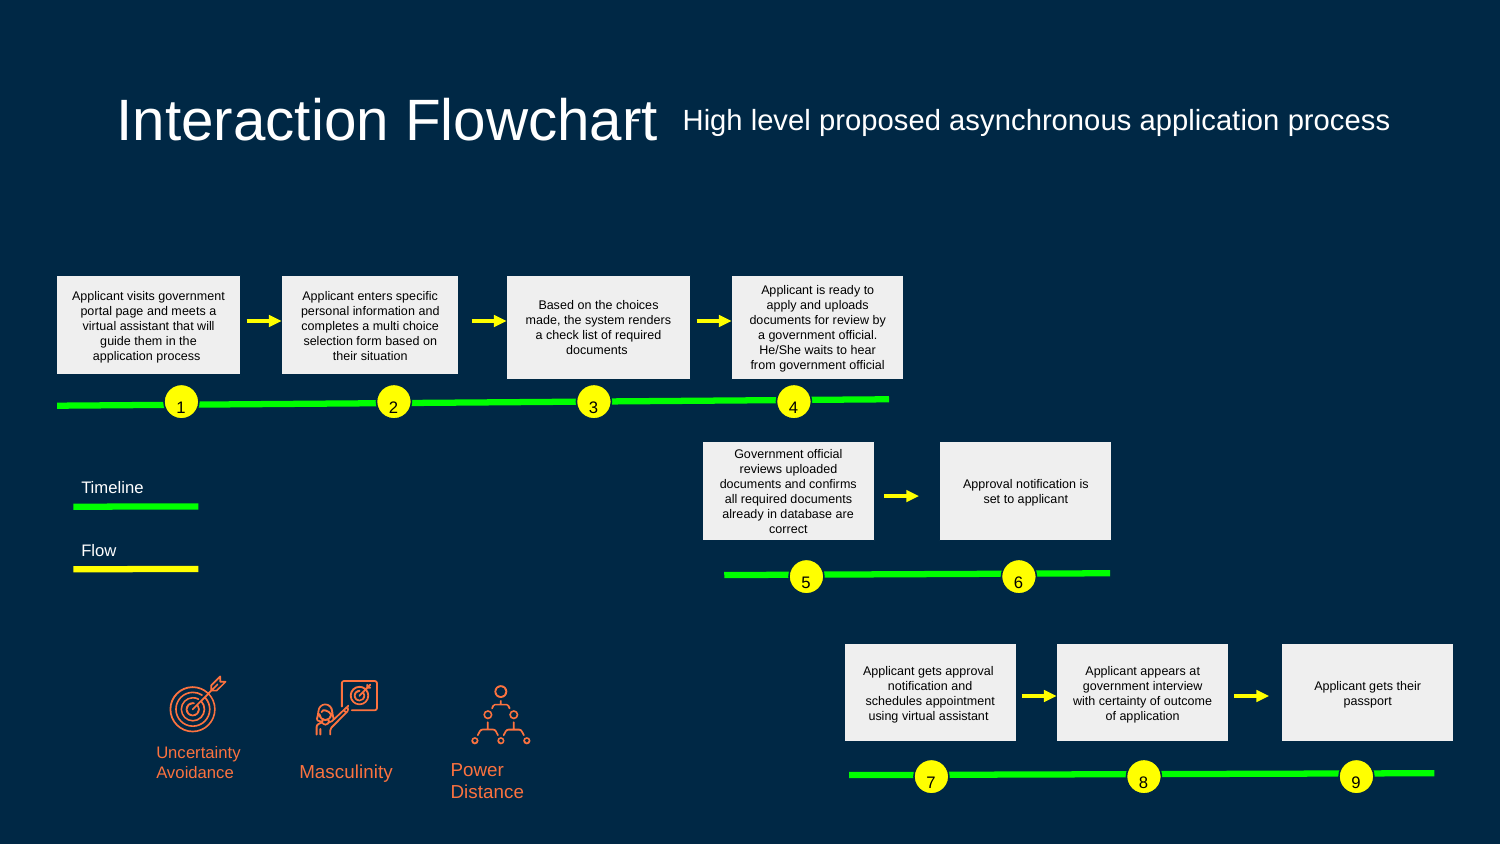

Interaction Flowchart
High level proposed asynchronous application process
Applicant visits government portal page and meets a virtual assistant that will guide them in the application process
Applicant enters specific personal information and completes a multi choice selection form based on their situation
Based on the choices made, the system renders a check list of required documents
Applicant is ready to apply and uploads documents for review by a government official. He/She waits to hear from government official
1
2
3
4

Government official reviews uploaded documents and confirms all required documents already in database are correct
Approval notification is set to applicant
Timeline
Flow
5
6

Applicant gets approval  notification and schedules appointment using virtual assistant
Applicant appears at government interview with certainty of outcome of application
Applicant gets their passport

Uncertainty Avoidance
Power Distance
Masculinity
7
8
9